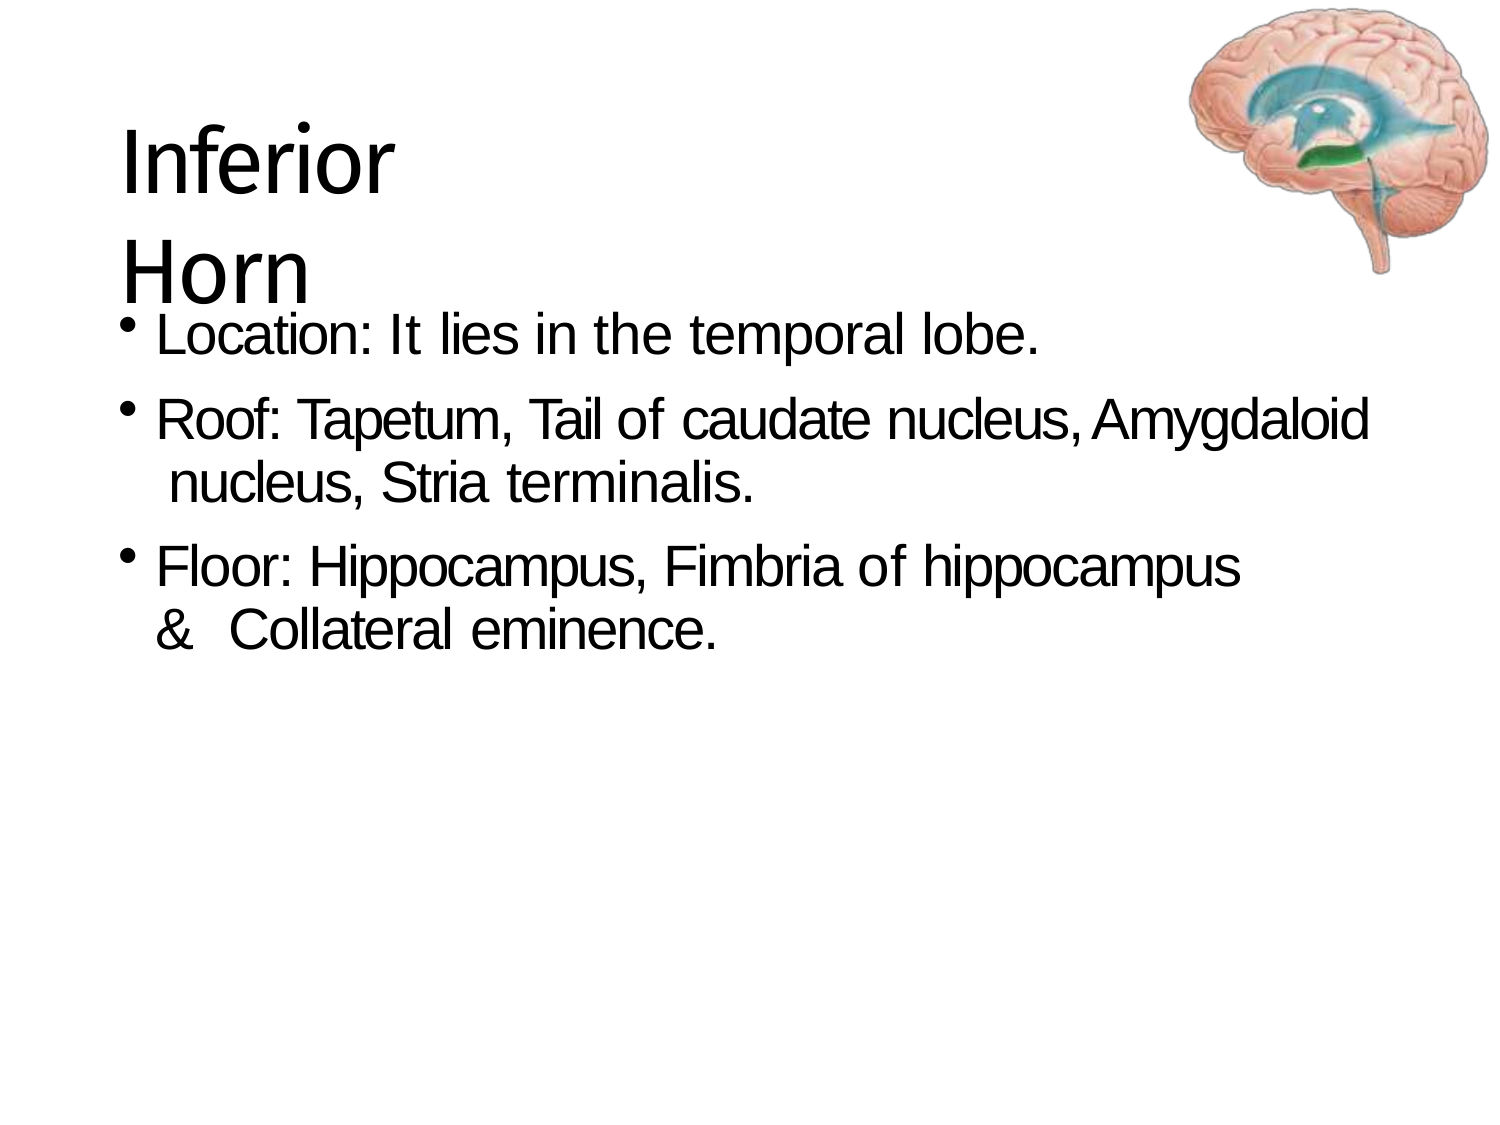

# Inferior Horn
Location: It lies in the temporal lobe.
Roof: Tapetum, Tail of caudate nucleus, Amygdaloid  nucleus, Stria terminalis.
Floor: Hippocampus, Fimbria of hippocampus &  Collateral eminence.